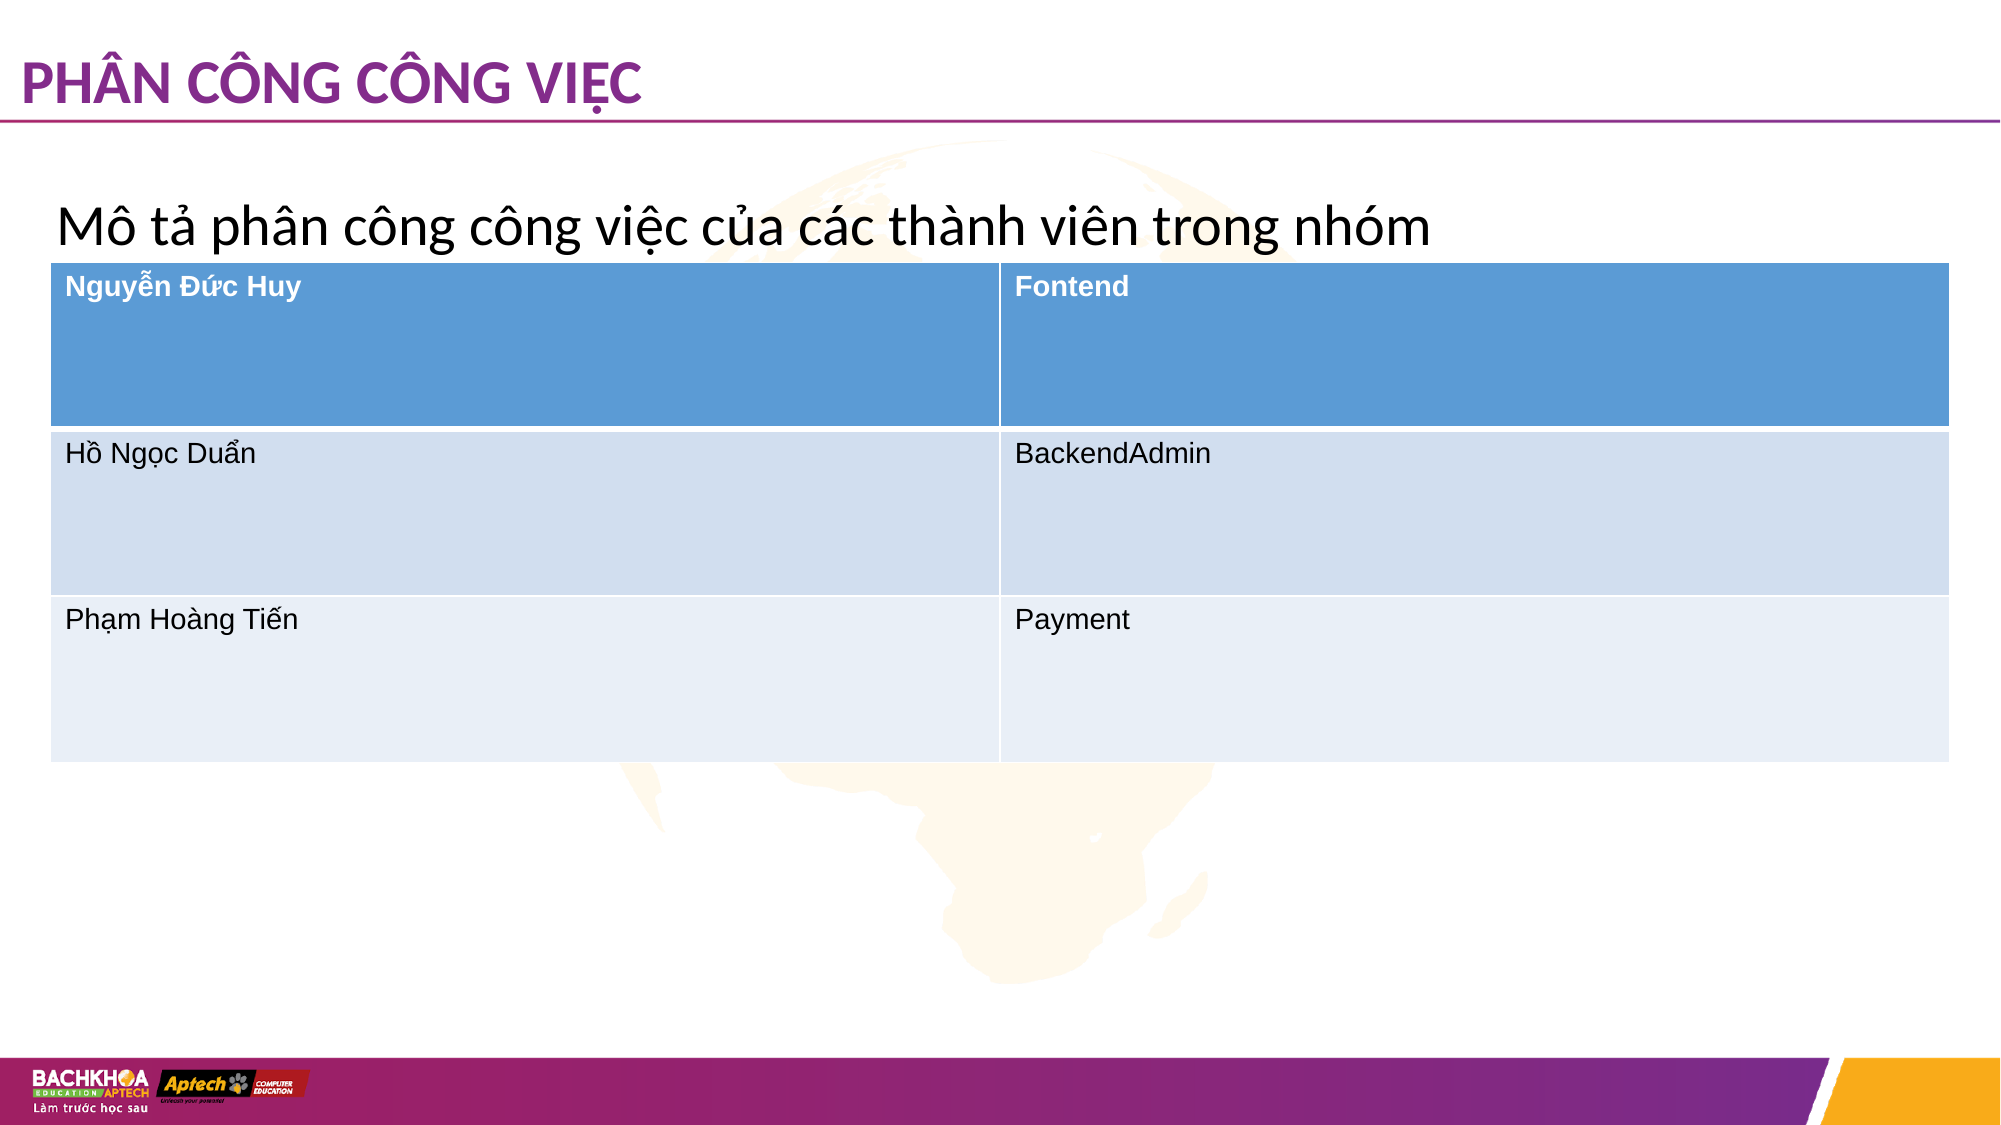

# PHÂN CÔNG CÔNG VIỆC
Mô tả phân công công việc của các thành viên trong nhóm
| Nguyễn Đức Huy | Fontend |
| --- | --- |
| Hồ Ngọc Duẩn | BackendAdmin |
| Phạm Hoàng Tiến | Payment |